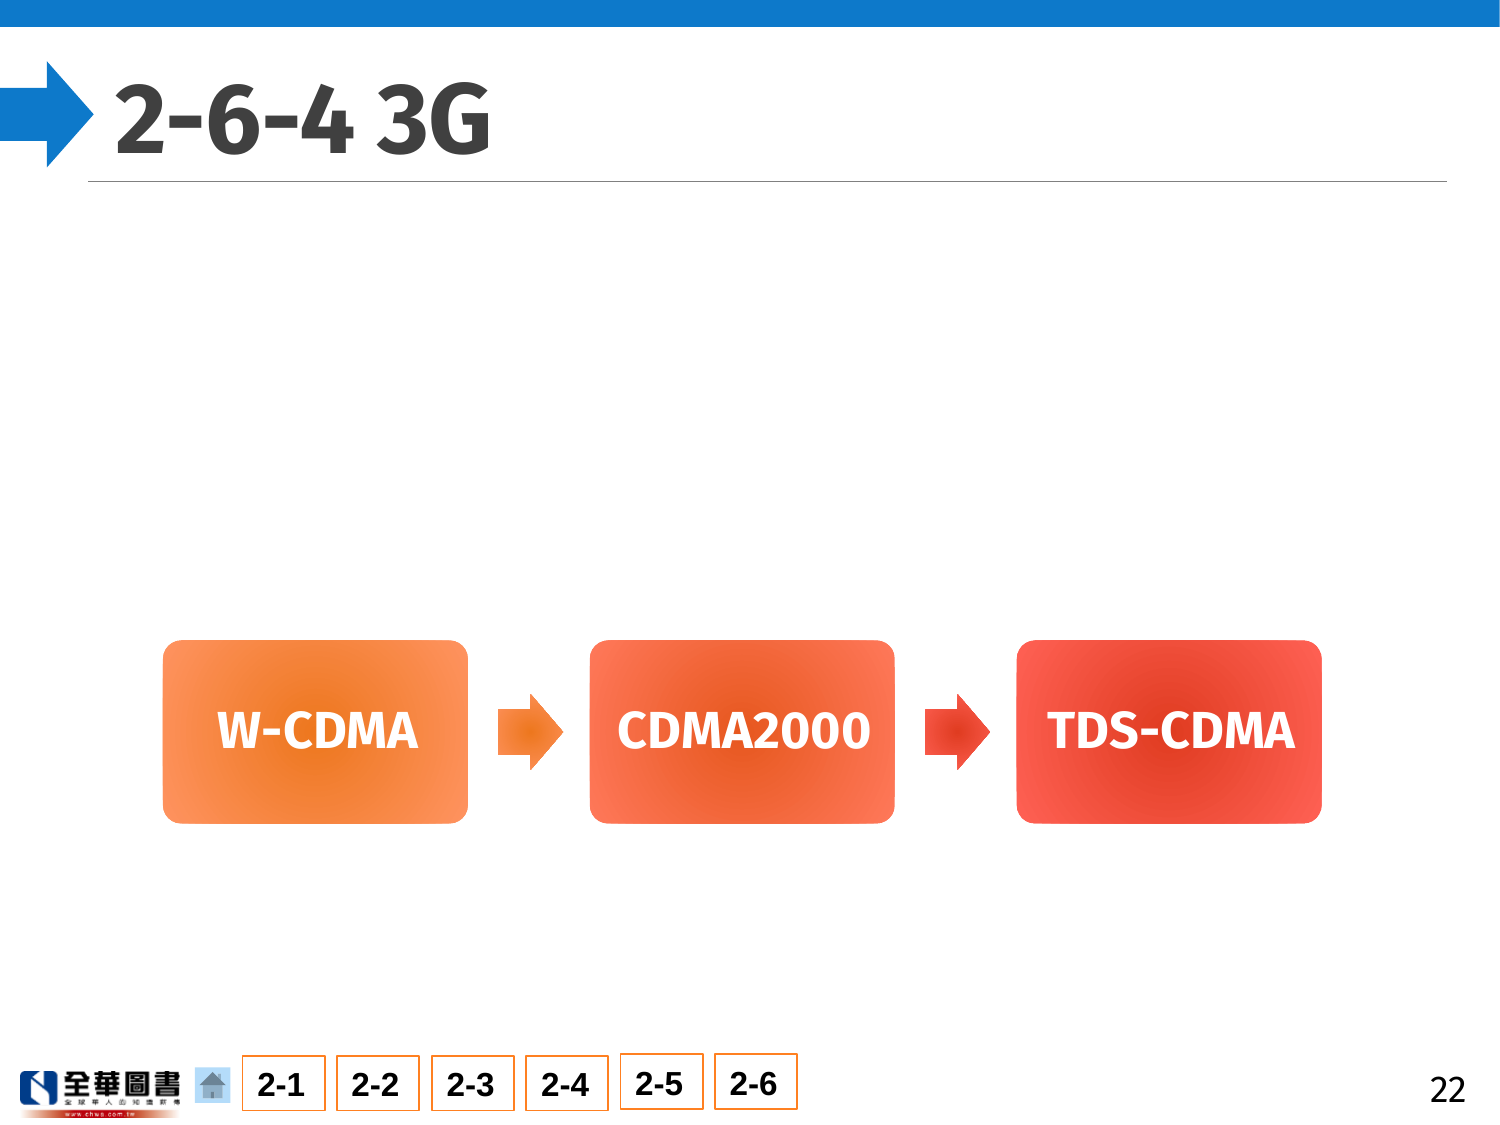

# 2-6-4 3G

W-CDMA

CDMA2000

TDS-CDMA
22